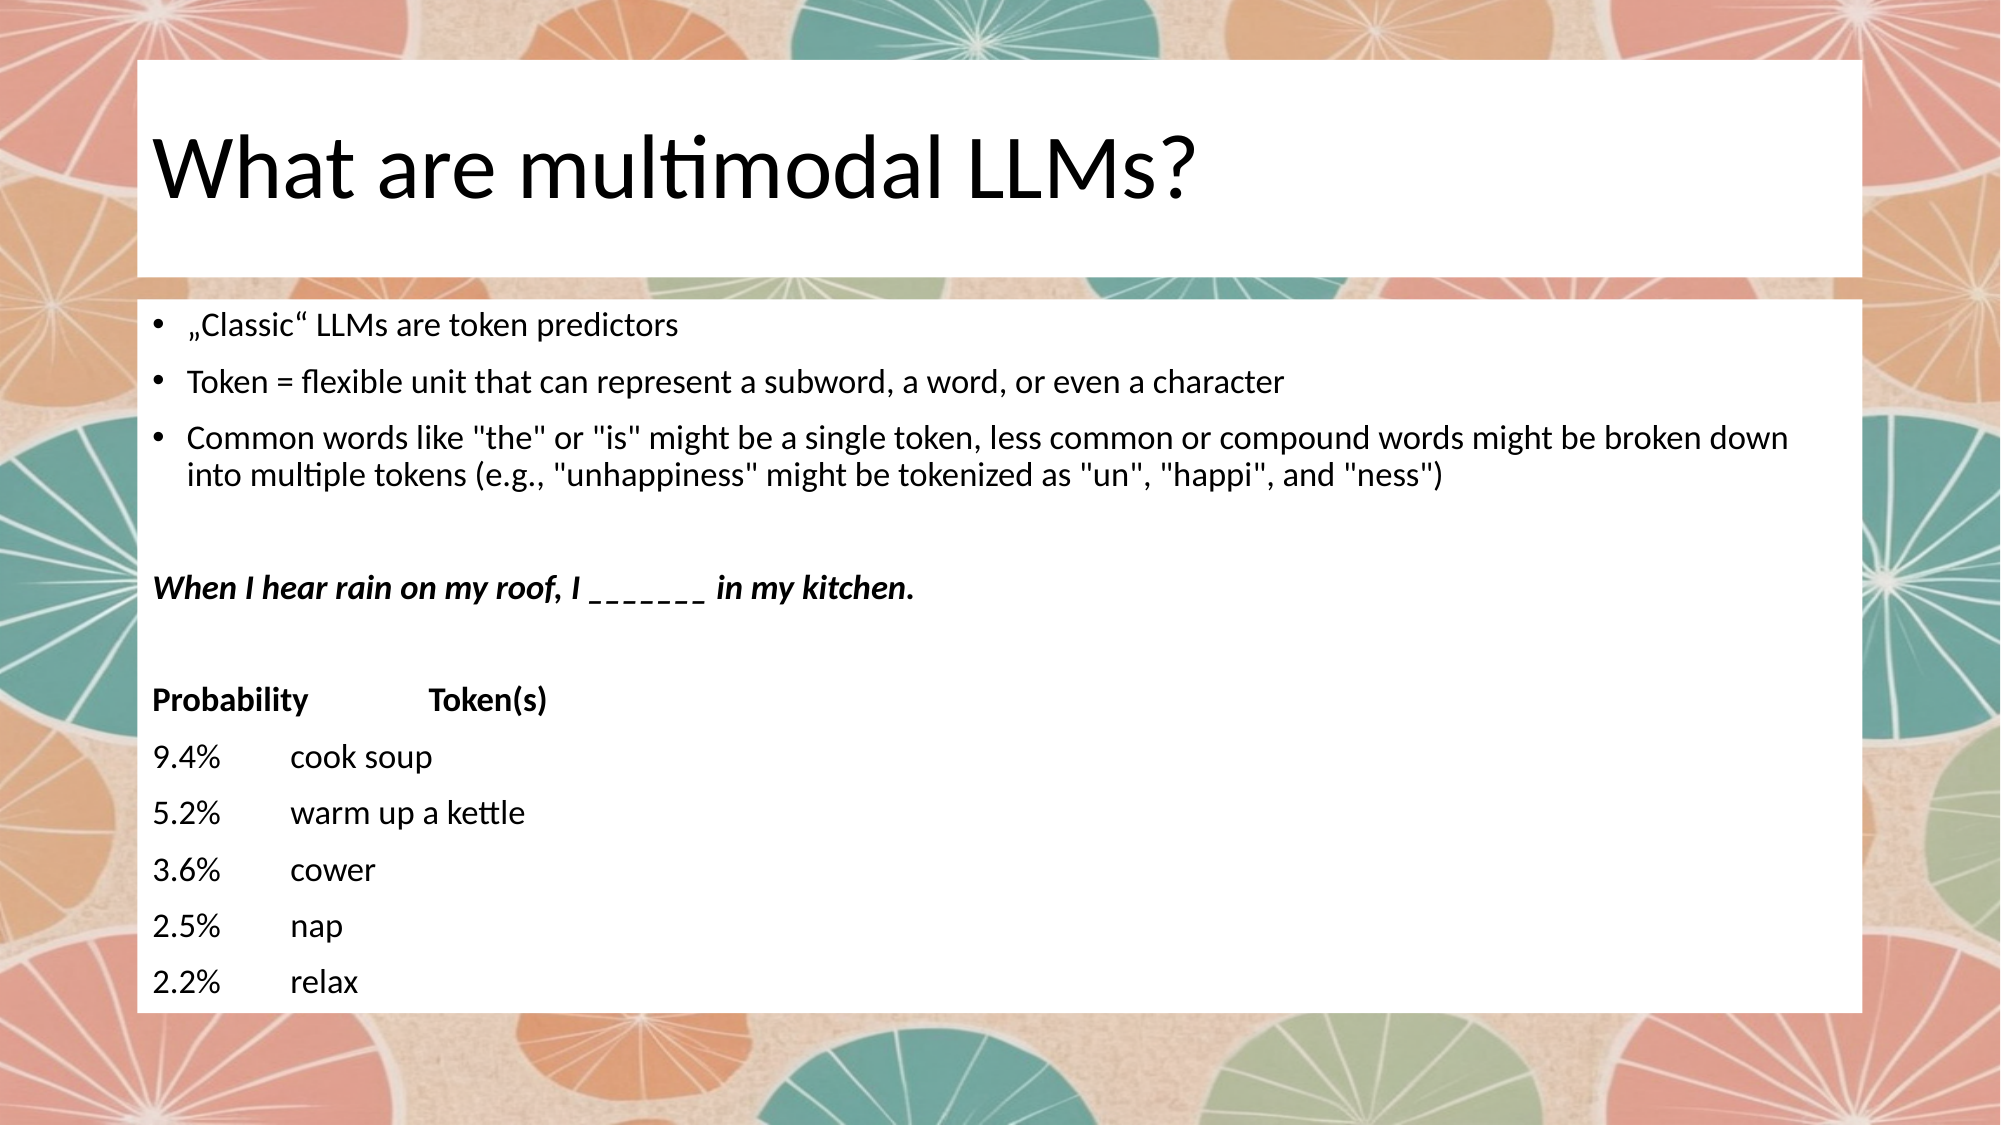

# What are multimodal LLMs?
„Classic“ LLMs are token predictors
Token = flexible unit that can represent a subword, a word, or even a character
Common words like "the" or "is" might be a single token, less common or compound words might be broken down into multiple tokens (e.g., "unhappiness" might be tokenized as "un", "happi", and "ness")

When I hear rain on my roof, I _______ in my kitchen.

Probability 	Token(s)
9.4% 		cook soup
5.2% 		warm up a kettle
3.6% 		cower
2.5% 		nap
2.2% 		relax